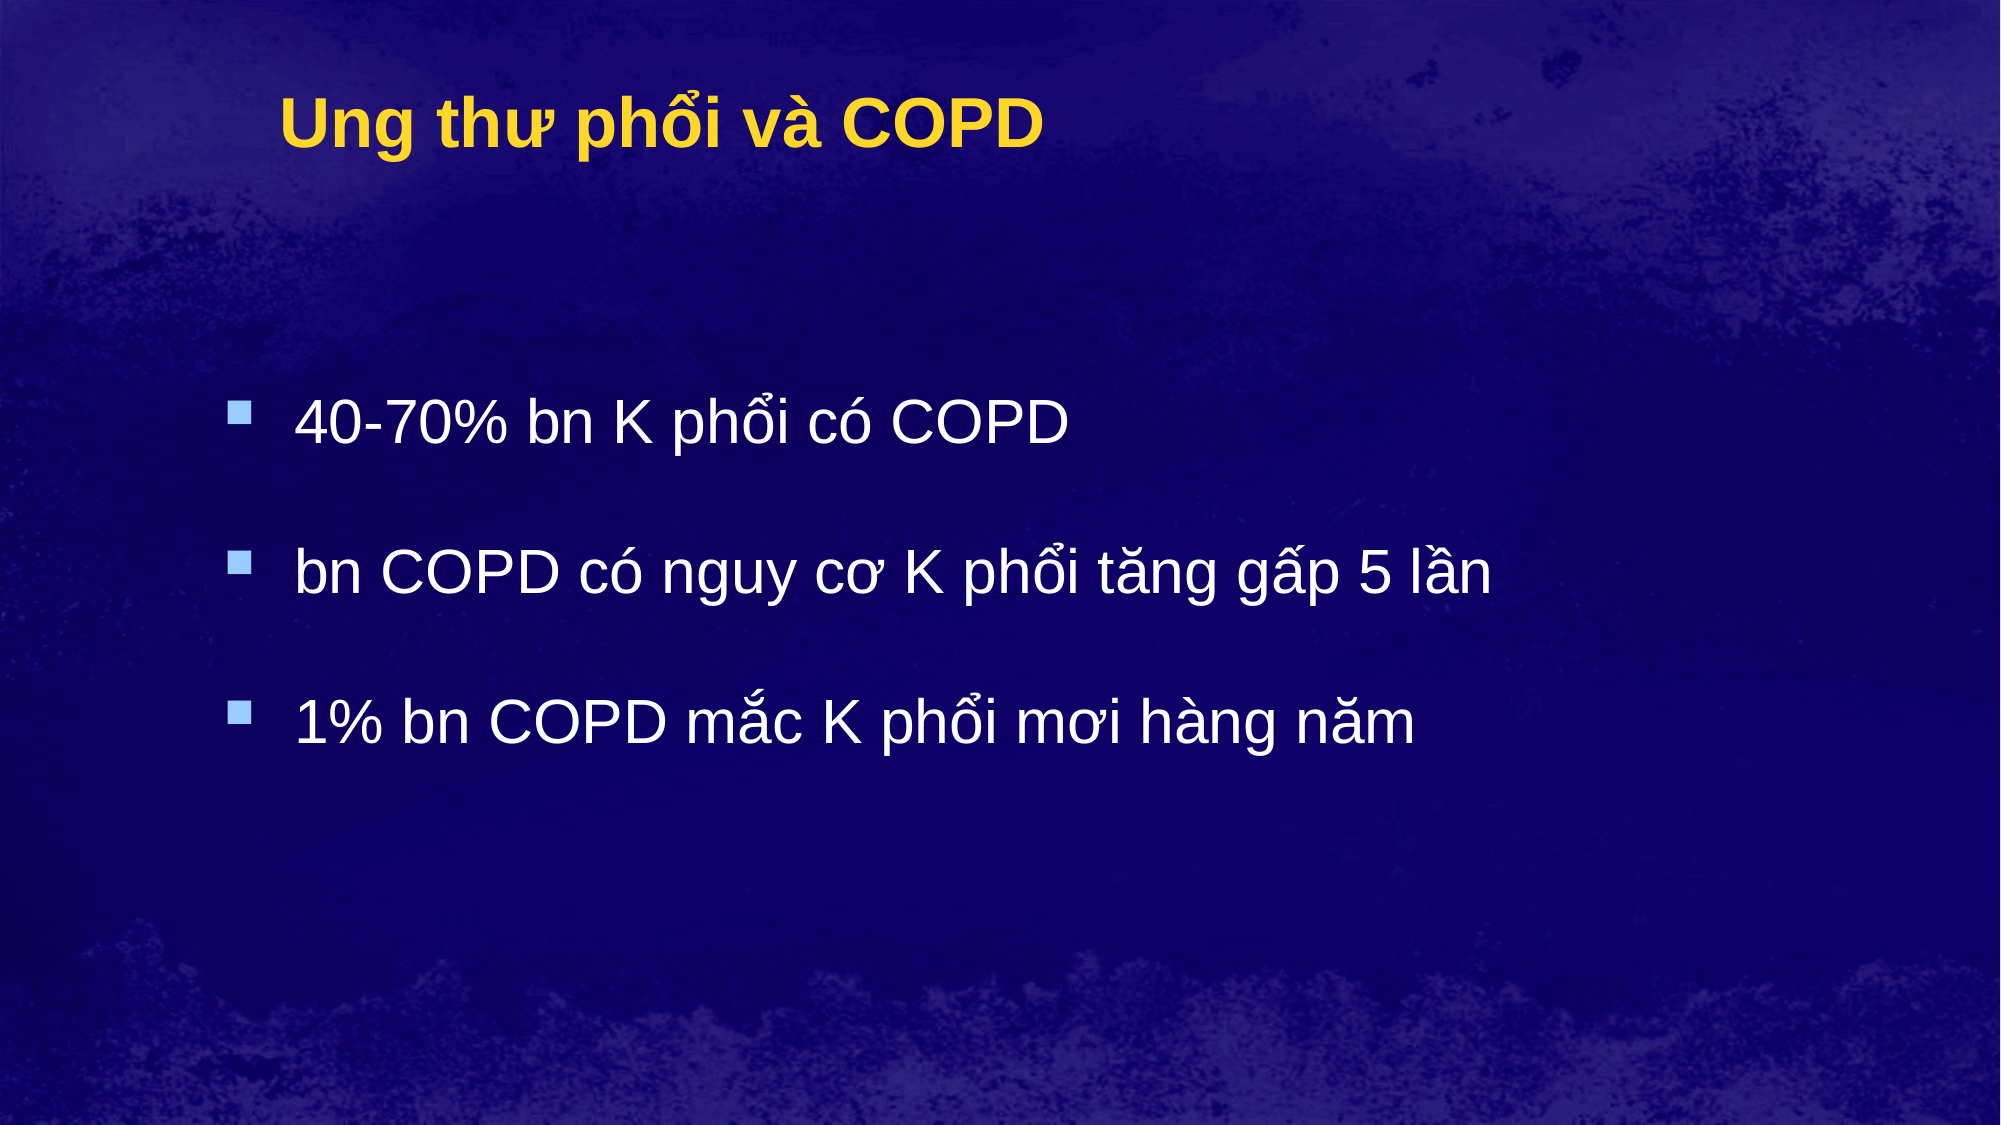

# Ung thư phổi và COPD
40-70% bn K phổi có COPD
bn COPD có nguy cơ K phổi tăng gấp 5 lần
1% bn COPD mắc K phổi mơi hàng năm